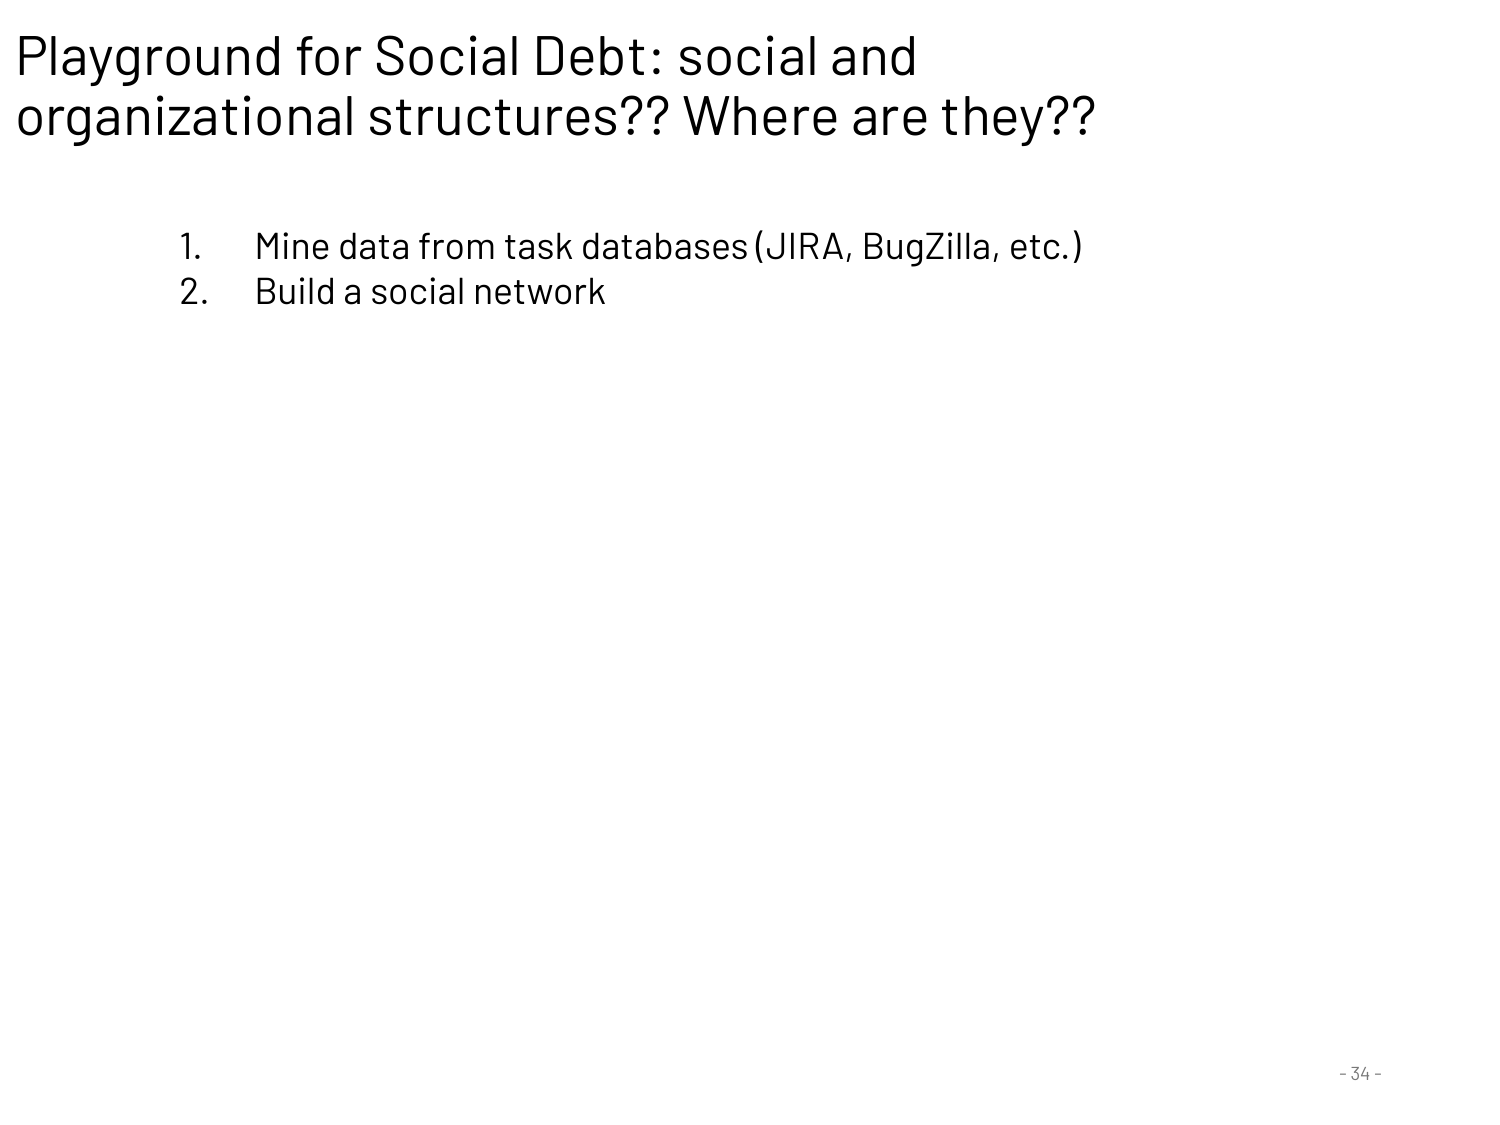

# Playground for Social Debt: social and organizational structures?? Where are they??
Mine data from task databases (JIRA, BugZilla, etc.)
Build a social network
- 34 -